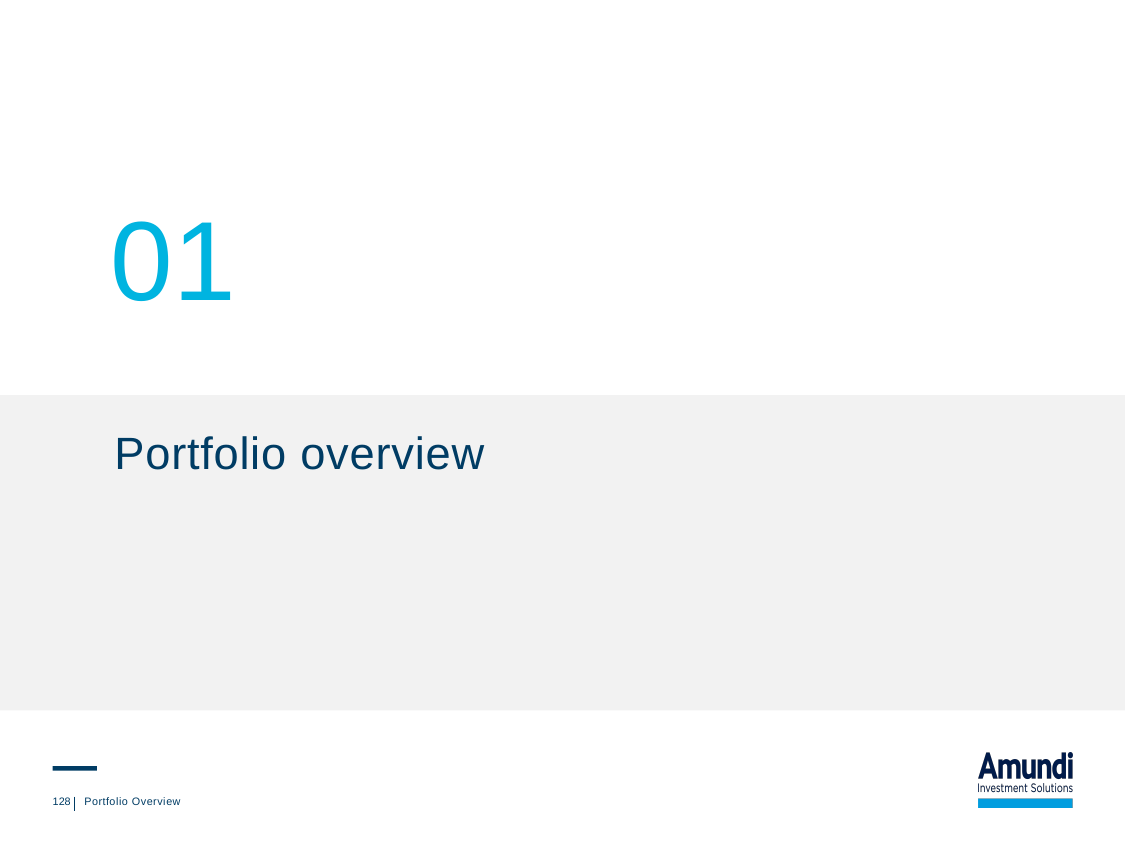

01
# Portfolio overview
128
Portfolio Overview